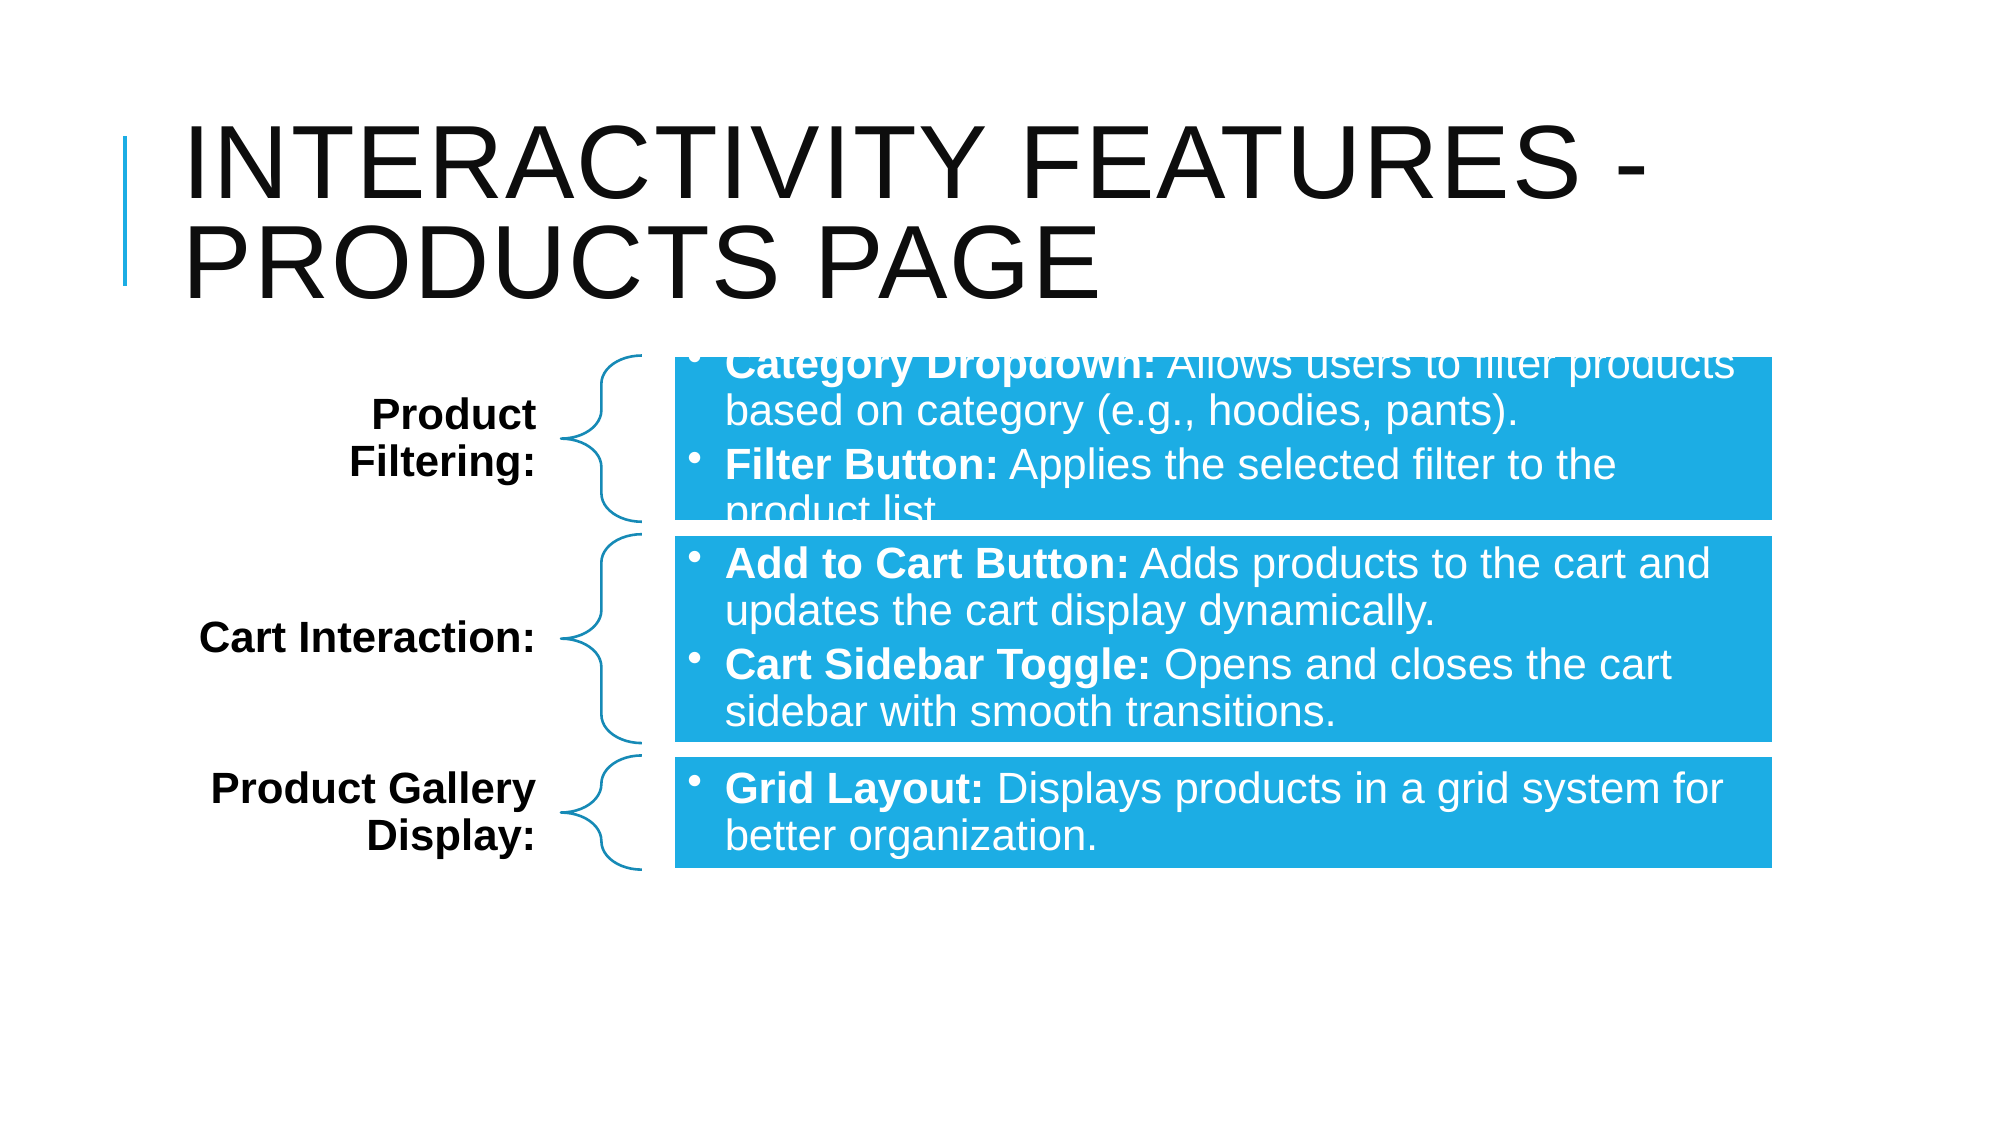

# Interactivity Features - Products Page
Product Filtering:
Category Dropdown: Allows users to filter products based on category (e.g., hoodies, pants).
Filter Button: Applies the selected filter to the product list.
Cart Interaction:
Add to Cart Button: Adds products to the cart and updates the cart display dynamically.
Cart Sidebar Toggle: Opens and closes the cart sidebar with smooth transitions.
Product Gallery Display:
Grid Layout: Displays products in a grid system for better organization.